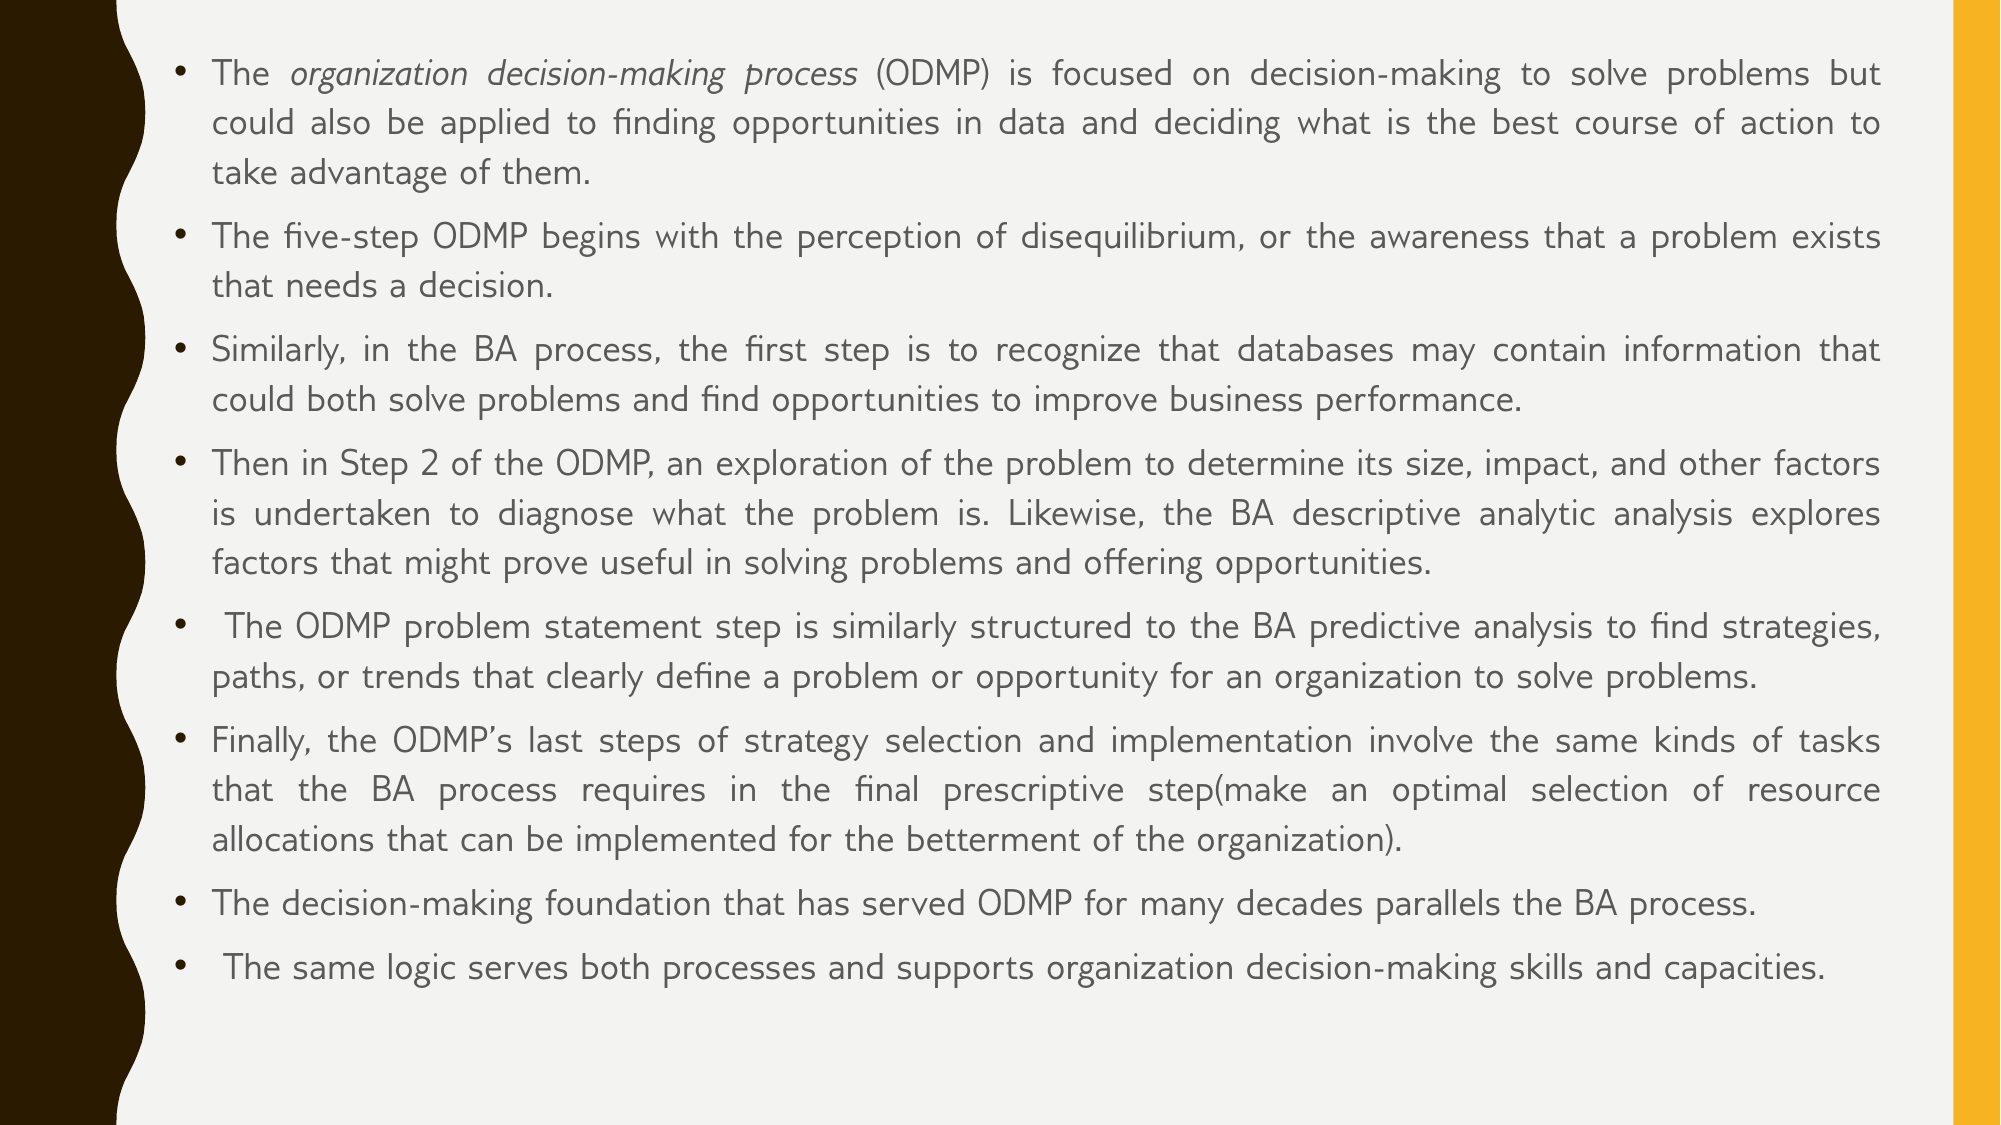

The organization decision-making process (ODMP) is focused on decision-making to solve problems but could also be applied to finding opportunities in data and deciding what is the best course of action to take advantage of them.
The five-step ODMP begins with the perception of disequilibrium, or the awareness that a problem exists that needs a decision.
Similarly, in the BA process, the first step is to recognize that databases may contain information that could both solve problems and find opportunities to improve business performance.
Then in Step 2 of the ODMP, an exploration of the problem to determine its size, impact, and other factors is undertaken to diagnose what the problem is. Likewise, the BA descriptive analytic analysis explores factors that might prove useful in solving problems and offering opportunities.
 The ODMP problem statement step is similarly structured to the BA predictive analysis to find strategies, paths, or trends that clearly define a problem or opportunity for an organization to solve problems.
Finally, the ODMP’s last steps of strategy selection and implementation involve the same kinds of tasks that the BA process requires in the final prescriptive step(make an optimal selection of resource allocations that can be implemented for the betterment of the organization).
The decision-making foundation that has served ODMP for many decades parallels the BA process.
 The same logic serves both processes and supports organization decision-making skills and capacities.